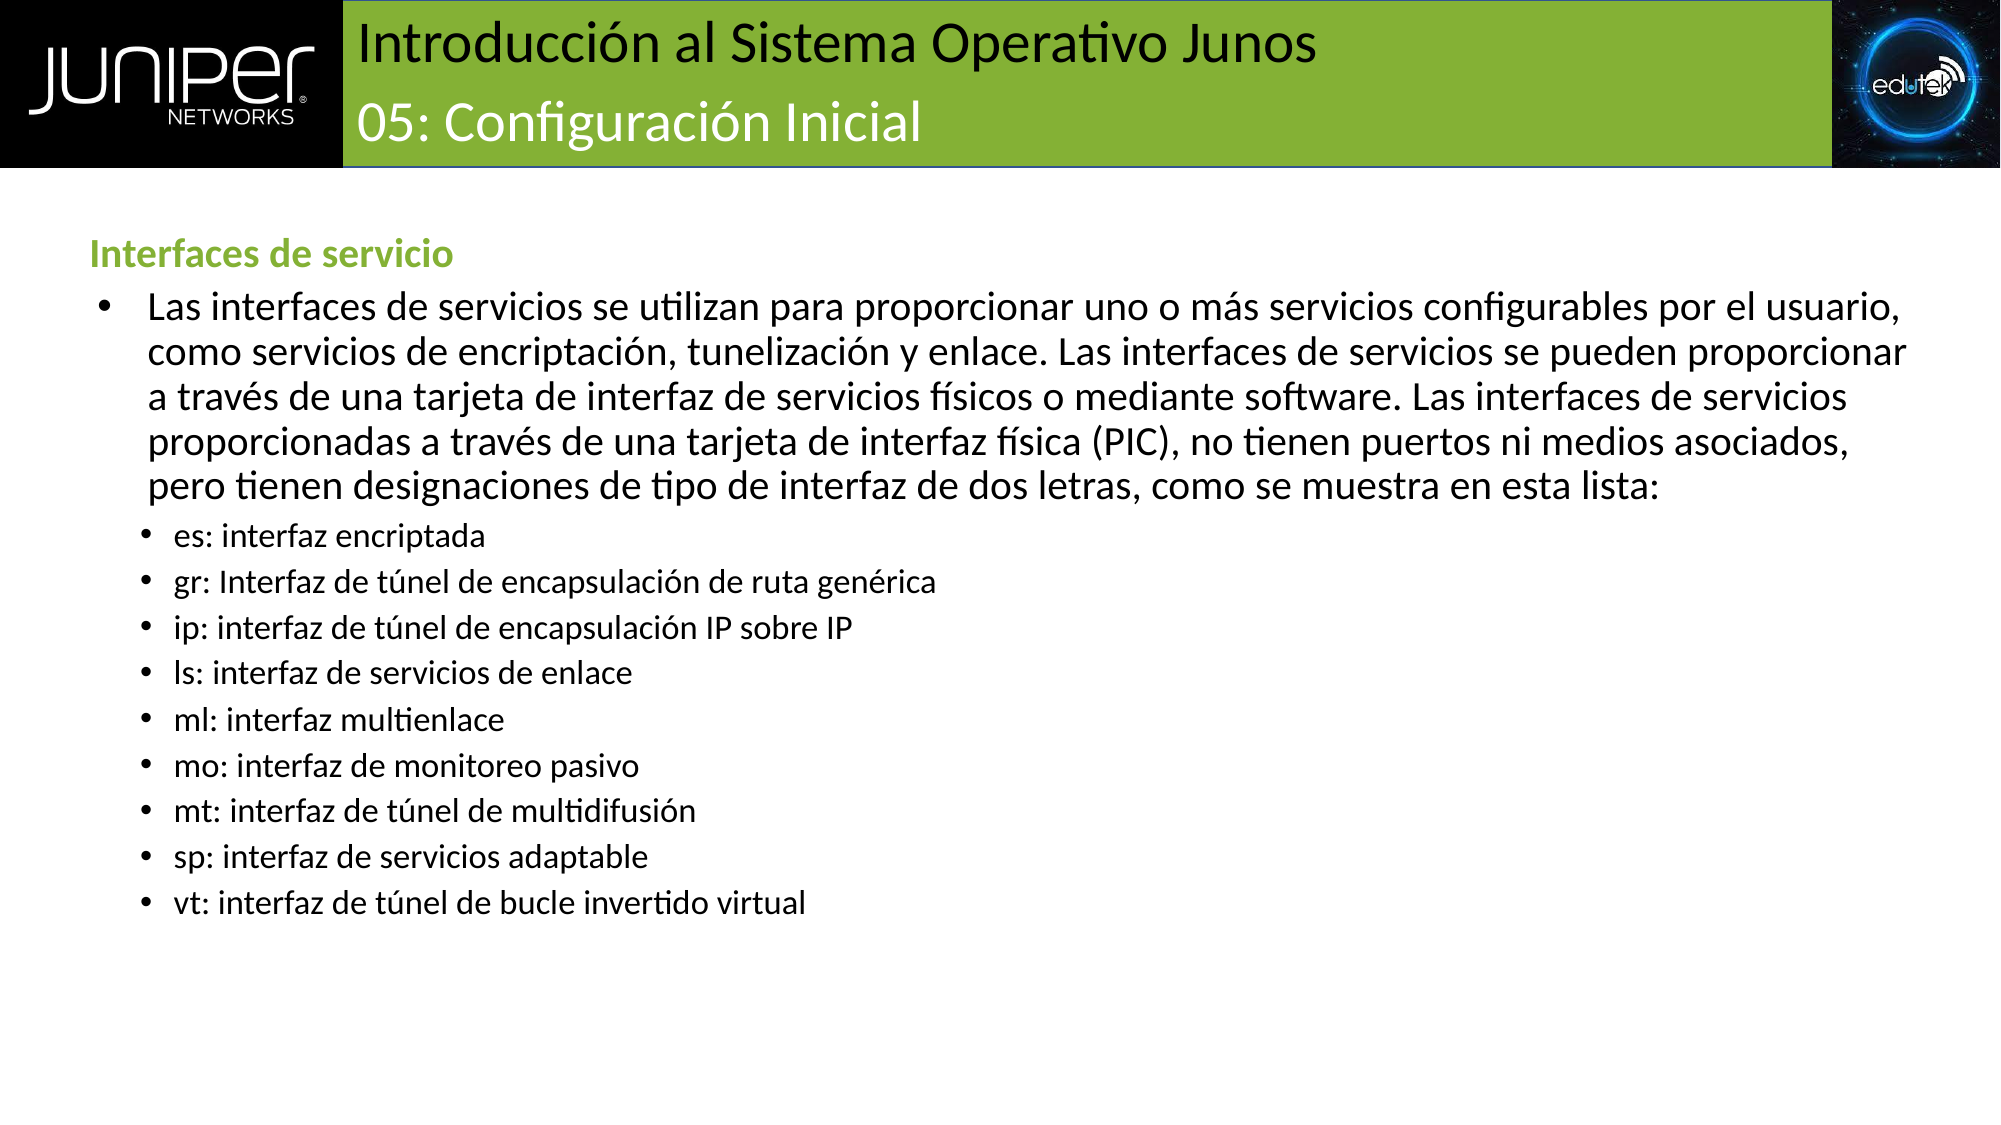

# Introducción al Sistema Operativo Junos
05: Configuración Inicial
Interfaces de servicio
Las interfaces de servicios se utilizan para proporcionar uno o más servicios configurables por el usuario, como servicios de encriptación, tunelización y enlace. Las interfaces de servicios se pueden proporcionar a través de una tarjeta de interfaz de servicios físicos o mediante software. Las interfaces de servicios proporcionadas a través de una tarjeta de interfaz física (PIC), no tienen puertos ni medios asociados, pero tienen designaciones de tipo de interfaz de dos letras, como se muestra en esta lista:
es: interfaz encriptada
gr: Interfaz de túnel de encapsulación de ruta genérica
ip: interfaz de túnel de encapsulación IP sobre IP
ls: interfaz de servicios de enlace
ml: interfaz multienlace
mo: interfaz de monitoreo pasivo
mt: interfaz de túnel de multidifusión
sp: interfaz de servicios adaptable
vt: interfaz de túnel de bucle invertido virtual